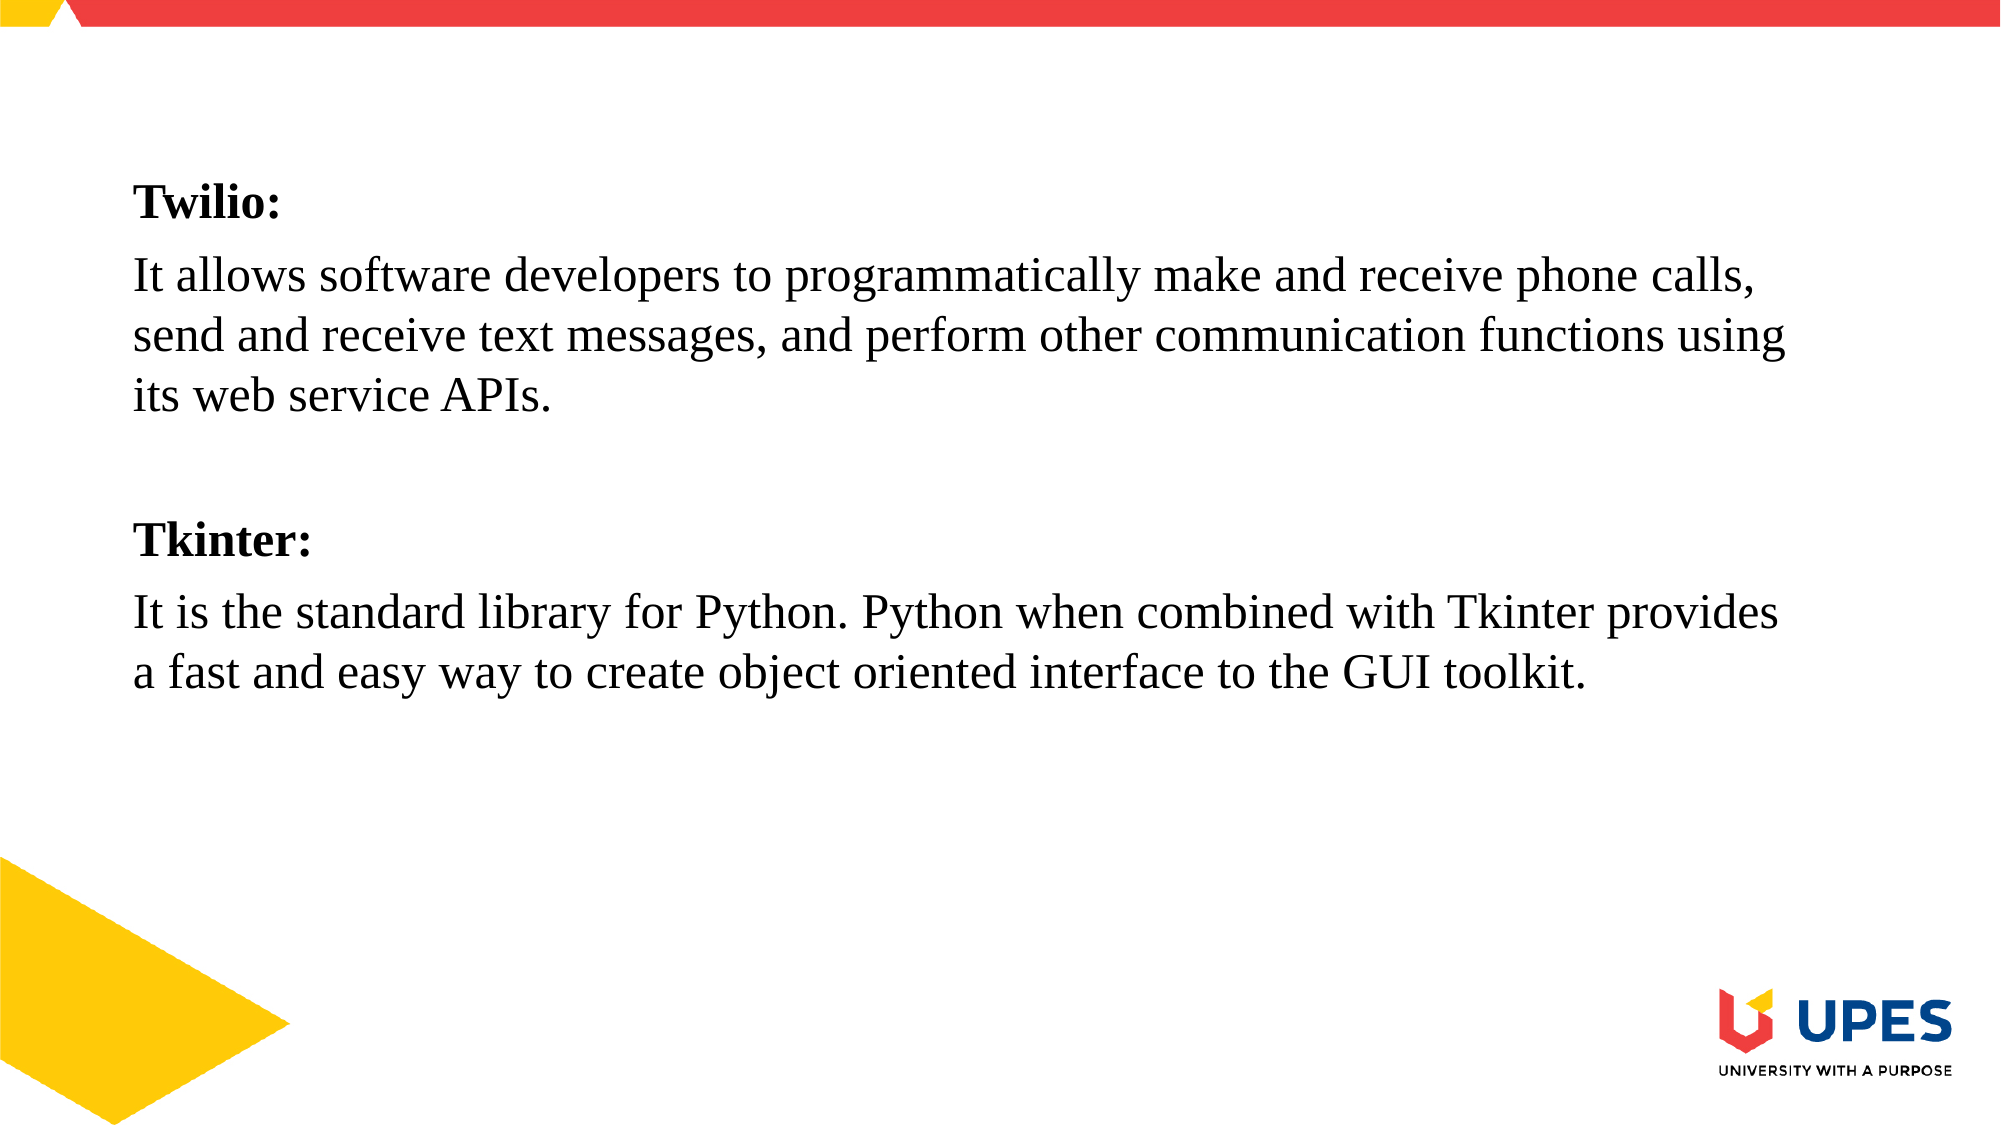

Twilio:
It allows software developers to programmatically make and receive phone calls, send and receive text messages, and perform other communication functions using its web service APIs.

Tkinter:
It is the standard library for Python. Python when combined with Tkinter provides a fast and easy way to create object oriented interface to the GUI toolkit.